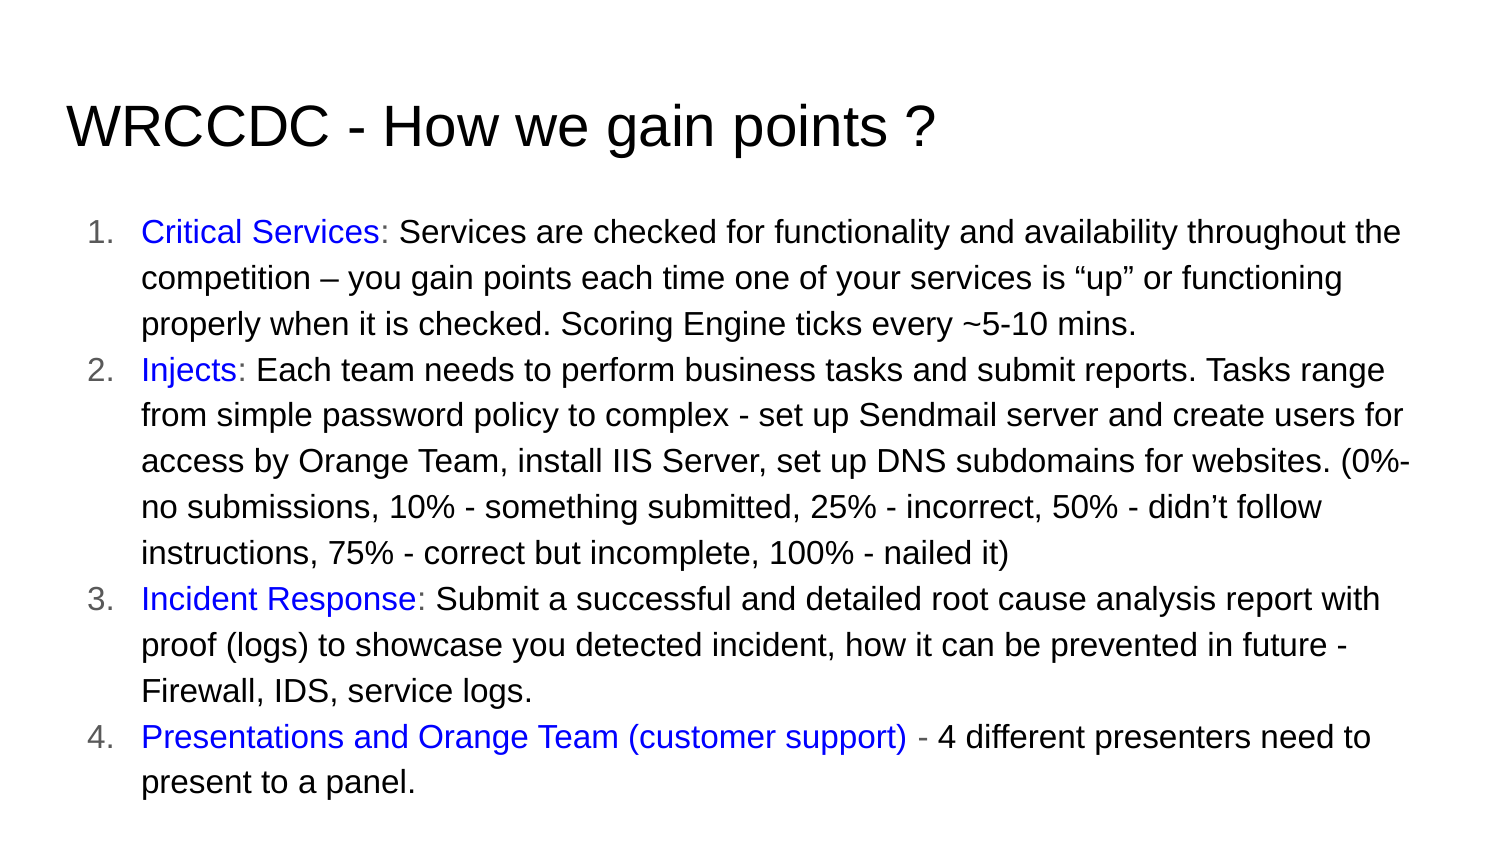

# WRCCDC - How we gain points ?
Critical Services: Services are checked for functionality and availability throughout the competition – you gain points each time one of your services is “up” or functioning properly when it is checked. Scoring Engine ticks every ~5-10 mins.
Injects: Each team needs to perform business tasks and submit reports. Tasks range from simple password policy to complex - set up Sendmail server and create users for access by Orange Team, install IIS Server, set up DNS subdomains for websites. (0%- no submissions, 10% - something submitted, 25% - incorrect, 50% - didn’t follow instructions, 75% - correct but incomplete, 100% - nailed it)
Incident Response: Submit a successful and detailed root cause analysis report with proof (logs) to showcase you detected incident, how it can be prevented in future - Firewall, IDS, service logs.
Presentations and Orange Team (customer support) - 4 different presenters need to present to a panel.